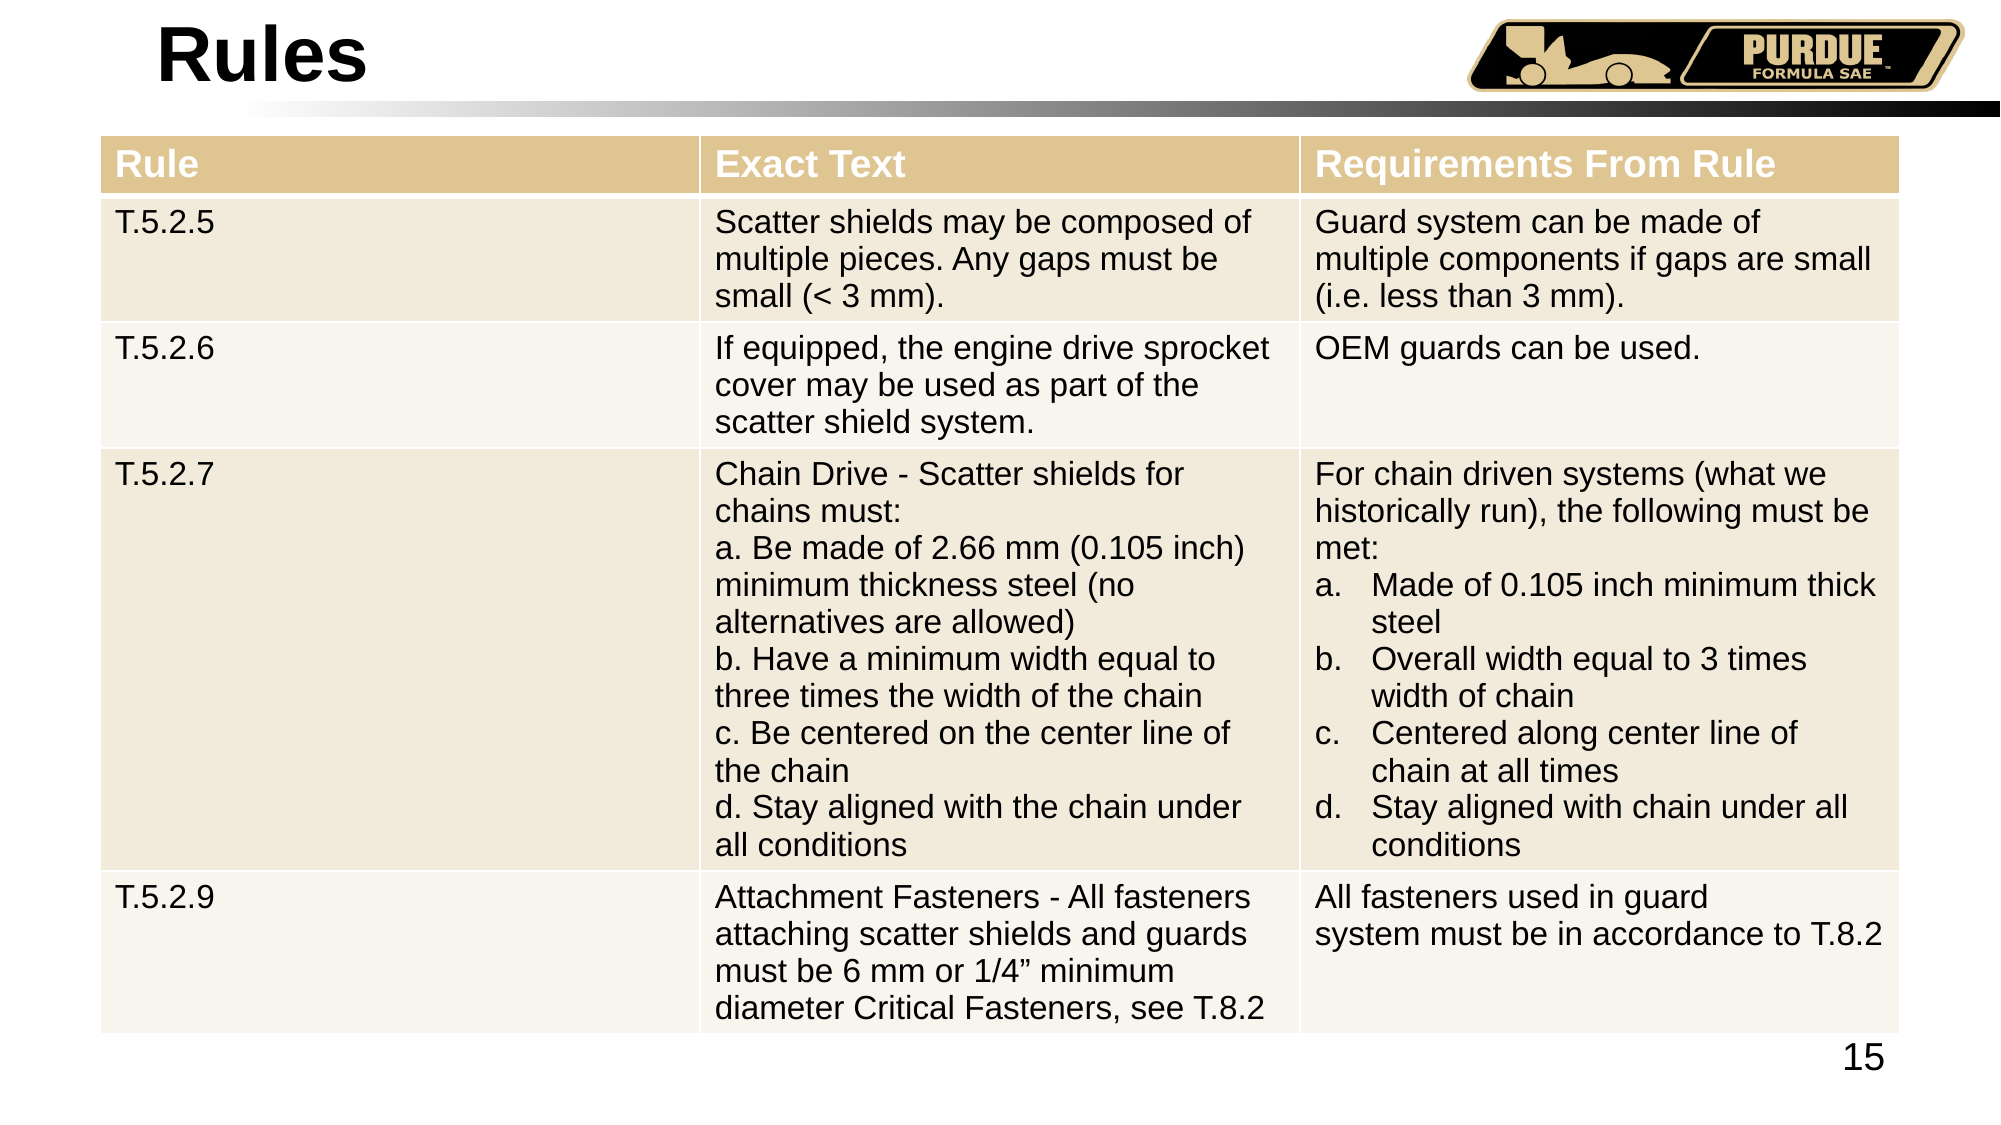

# Rules
| Rule | Exact Text | Requirements From Rule |
| --- | --- | --- |
| T.5.2.5 | Scatter shields may be composed of multiple pieces. Any gaps must be small (< 3 mm). | Guard system can be made of multiple components if gaps are small (i.e. less than 3 mm). |
| T.5.2.6 | If equipped, the engine drive sprocket cover may be used as part of the scatter shield system. | OEM guards can be used. |
| T.5.2.7 | Chain Drive - Scatter shields for chains must: a. Be made of 2.66 mm (0.105 inch) minimum thickness steel (no alternatives are allowed)  b. Have a minimum width equal to three times the width of the chain c. Be centered on the center line of the chain d. Stay aligned with the chain under all conditions | For chain driven systems (what we historically run), the following must be met: Made of 0.105 inch minimum thick steel Overall width equal to 3 times width of chain Centered along center line of chain at all times Stay aligned with chain under all conditions |
| T.5.2.9 | Attachment Fasteners - All fasteners attaching scatter shields and guards must be 6 mm or 1/4” minimum diameter Critical Fasteners, see T.8.2 | All fasteners used in guard system must be in accordance to T.8.2 |
15